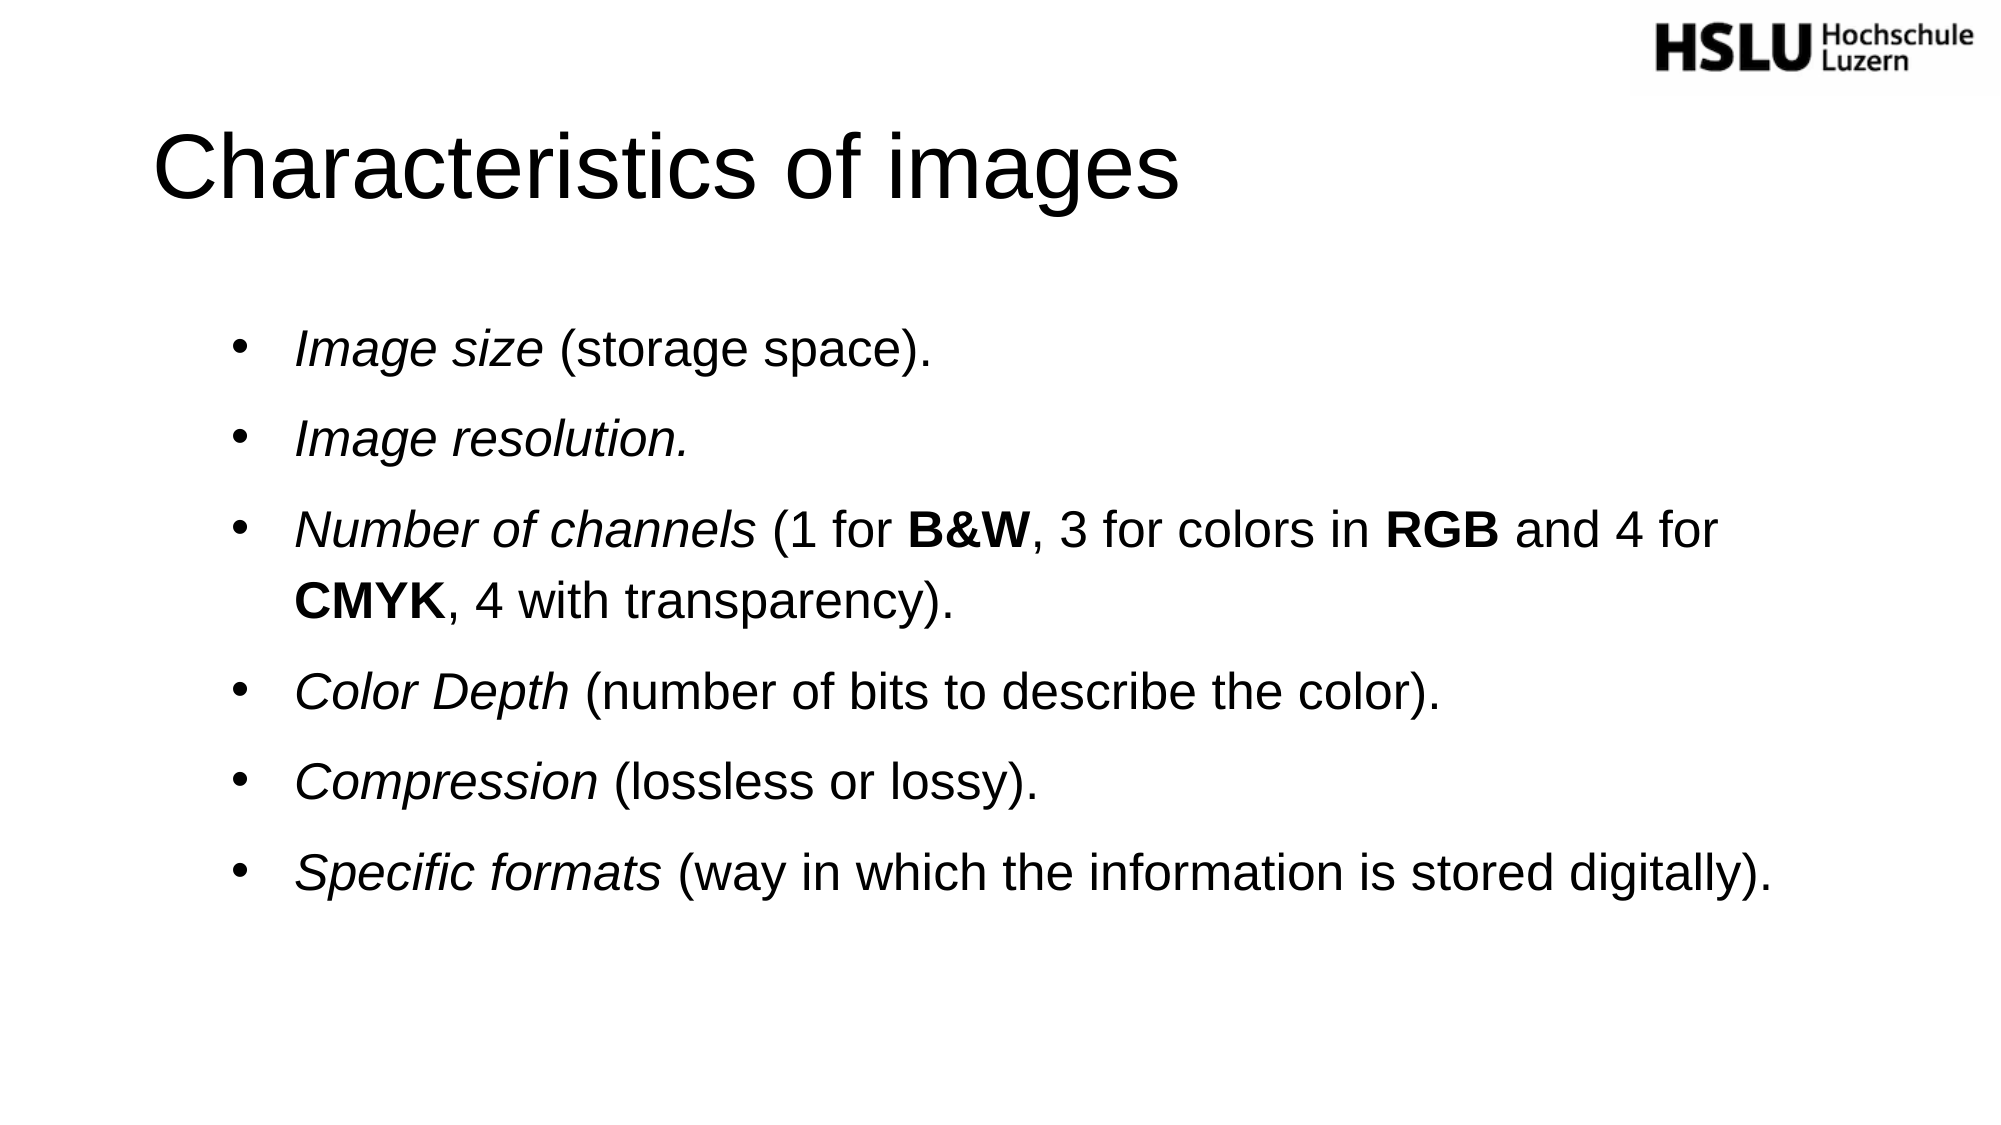

# Characteristics of images
Image size (storage space).
Image resolution.
Number of channels (1 for B&W, 3 for colors in RGB and 4 for CMYK, 4 with transparency).
Color Depth (number of bits to describe the color).
Compression (lossless or lossy).
Specific formats (way in which the information is stored digitally).